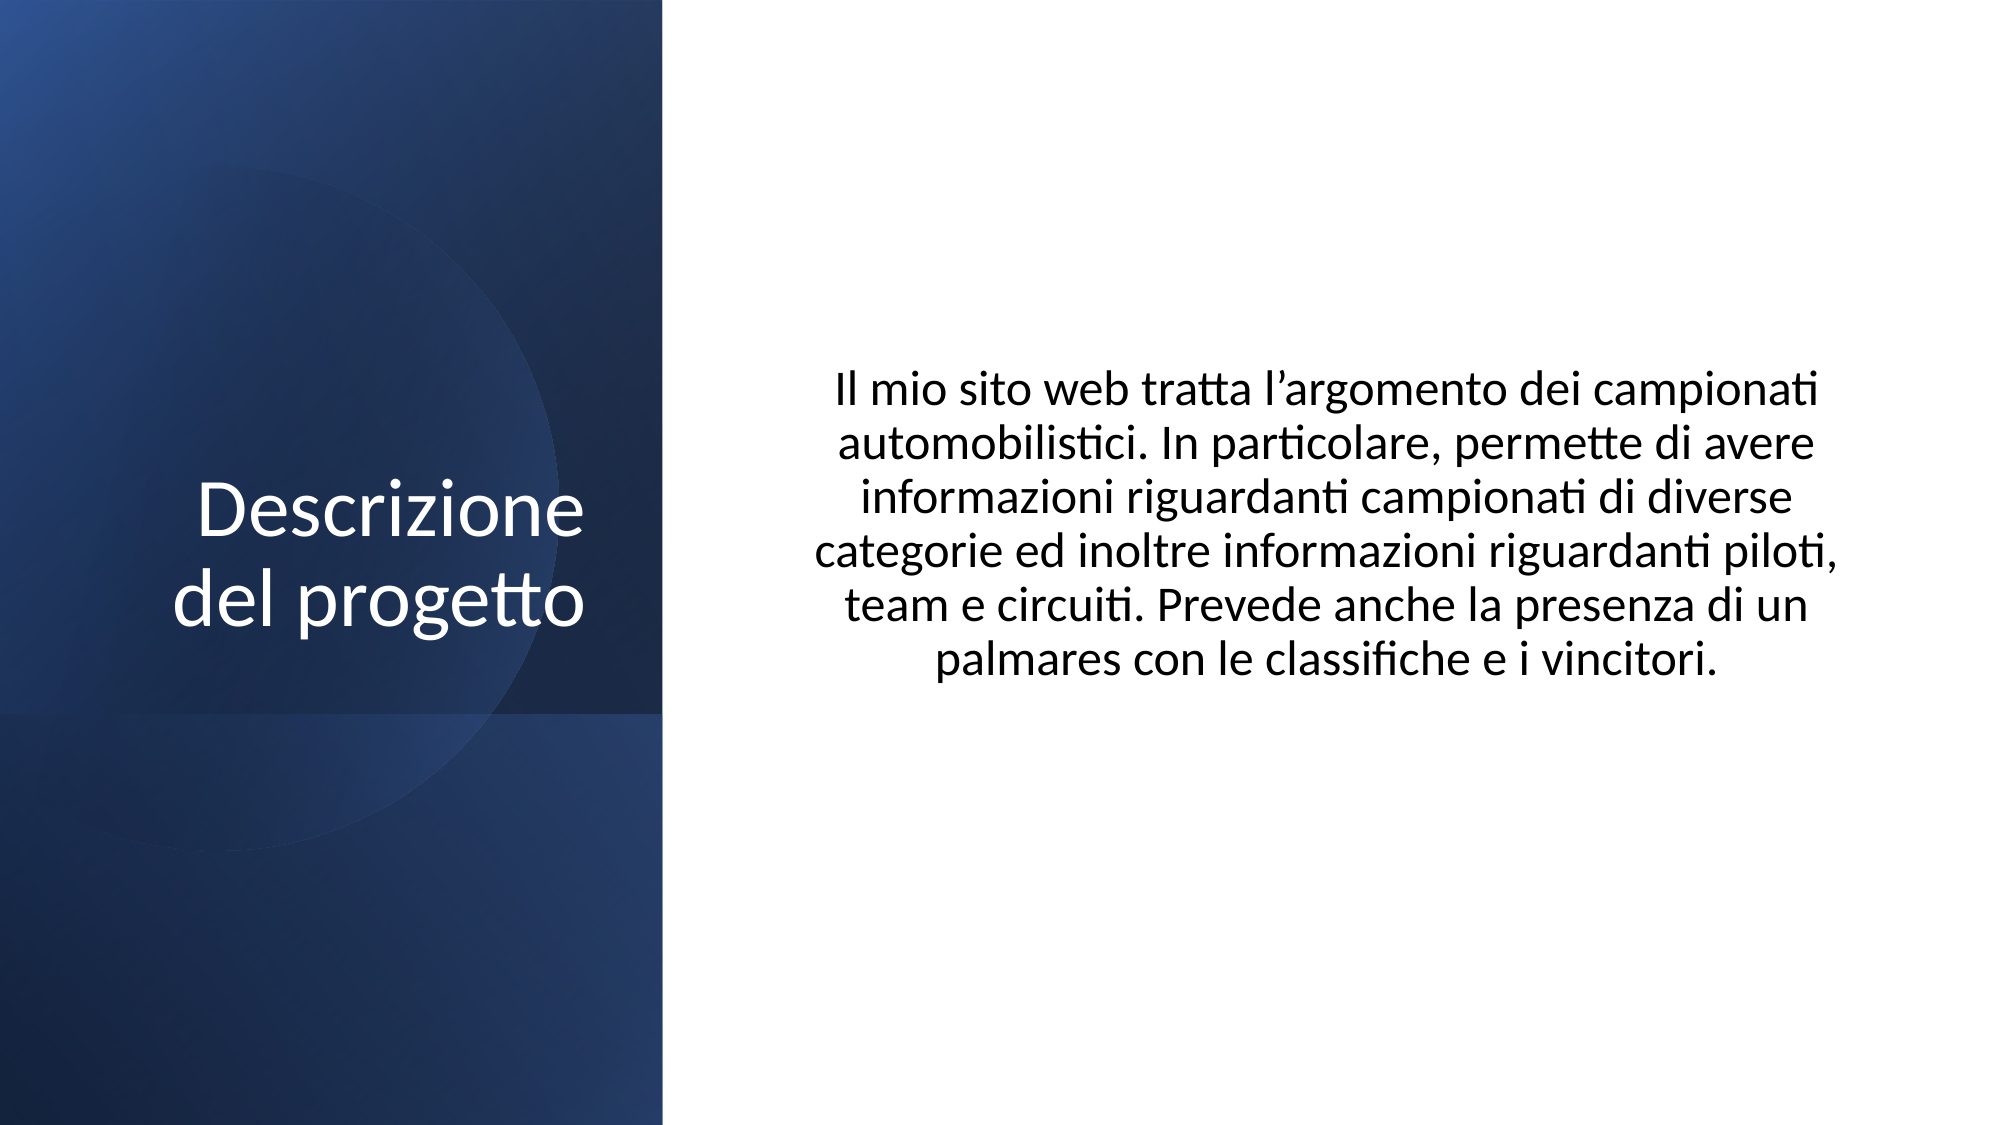

# Descrizione del progetto
Il mio sito web tratta l’argomento dei campionati automobilistici. In particolare, permette di avere informazioni riguardanti campionati di diverse categorie ed inoltre informazioni riguardanti piloti, team e circuiti. Prevede anche la presenza di un palmares con le classifiche e i vincitori.